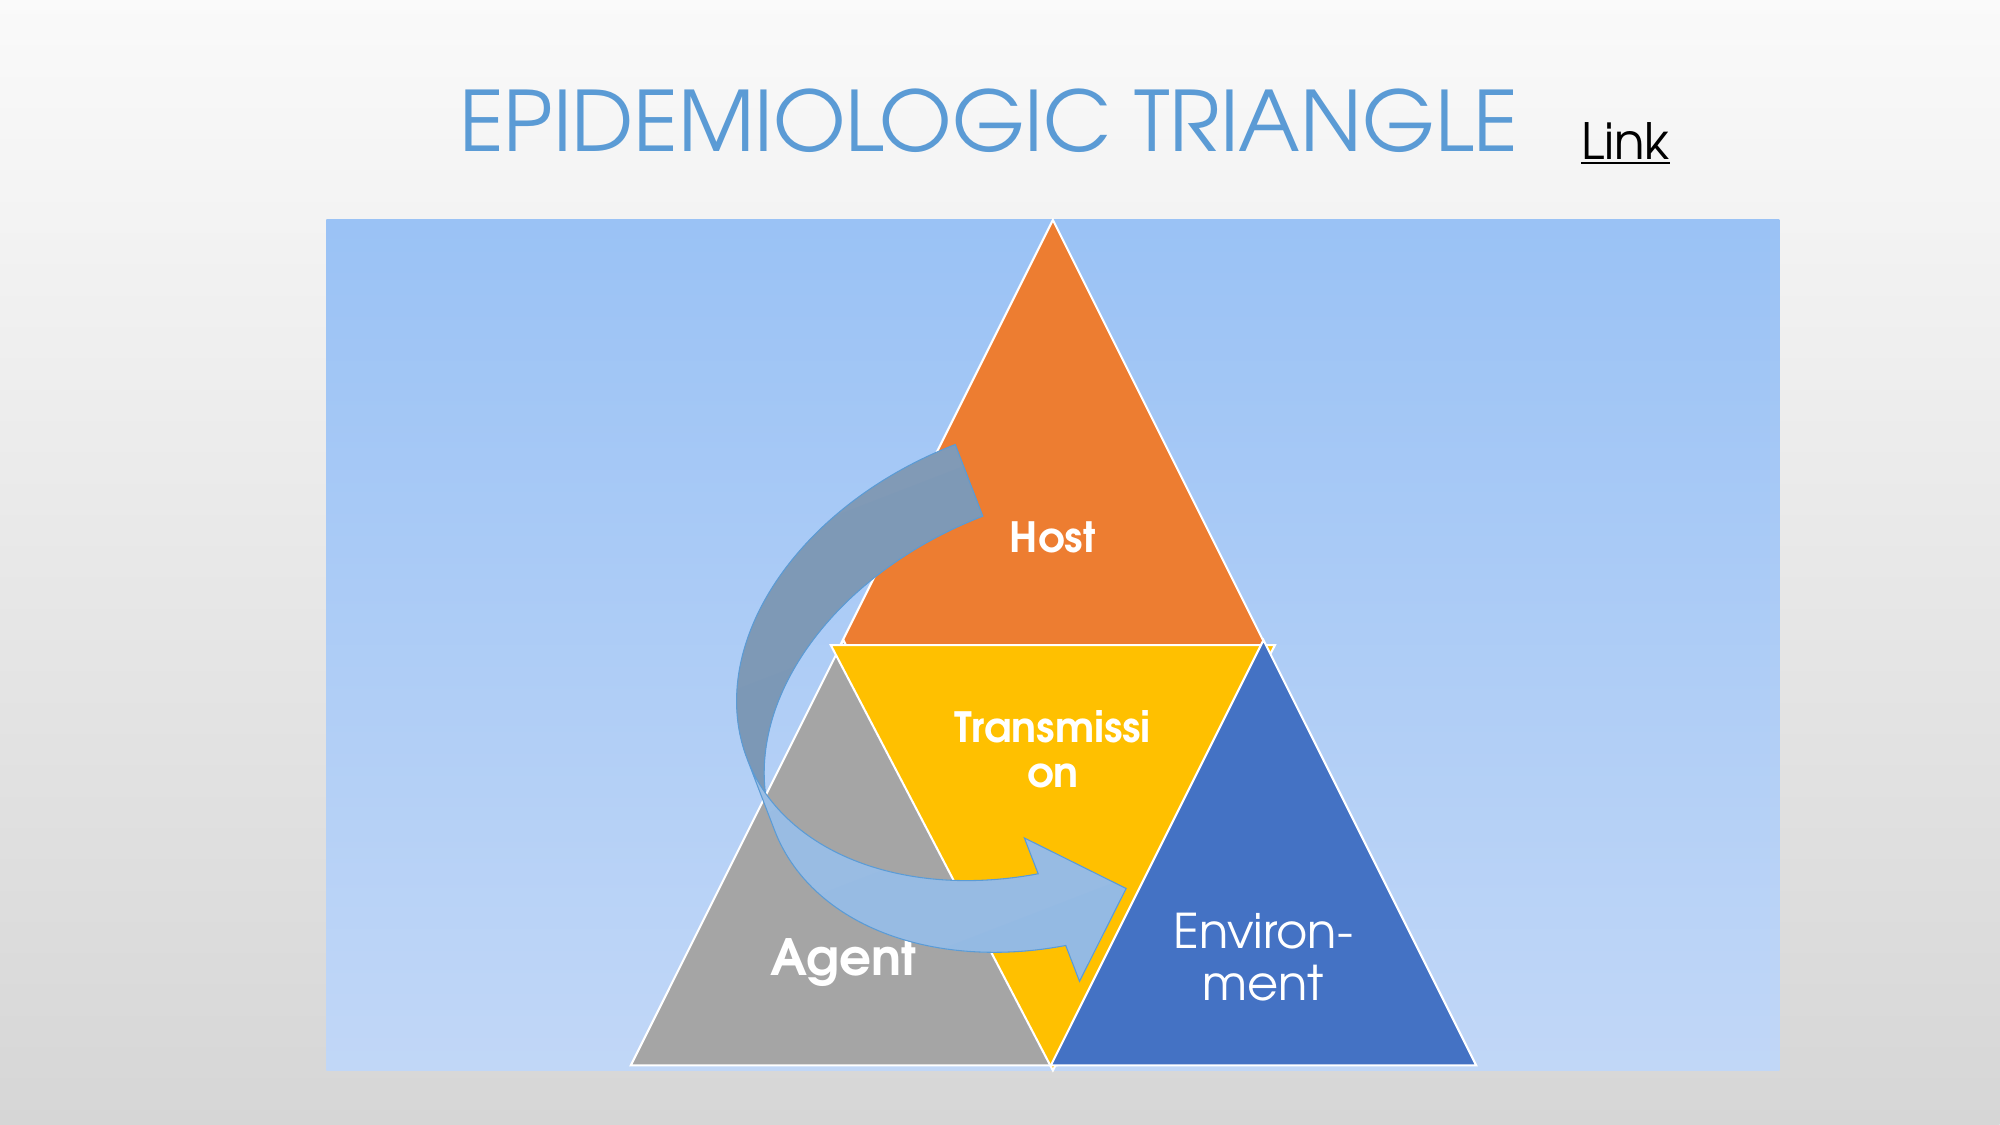

# Epidemiologic Triangle
Link
Host
Agent
Transmission
Environ-ment